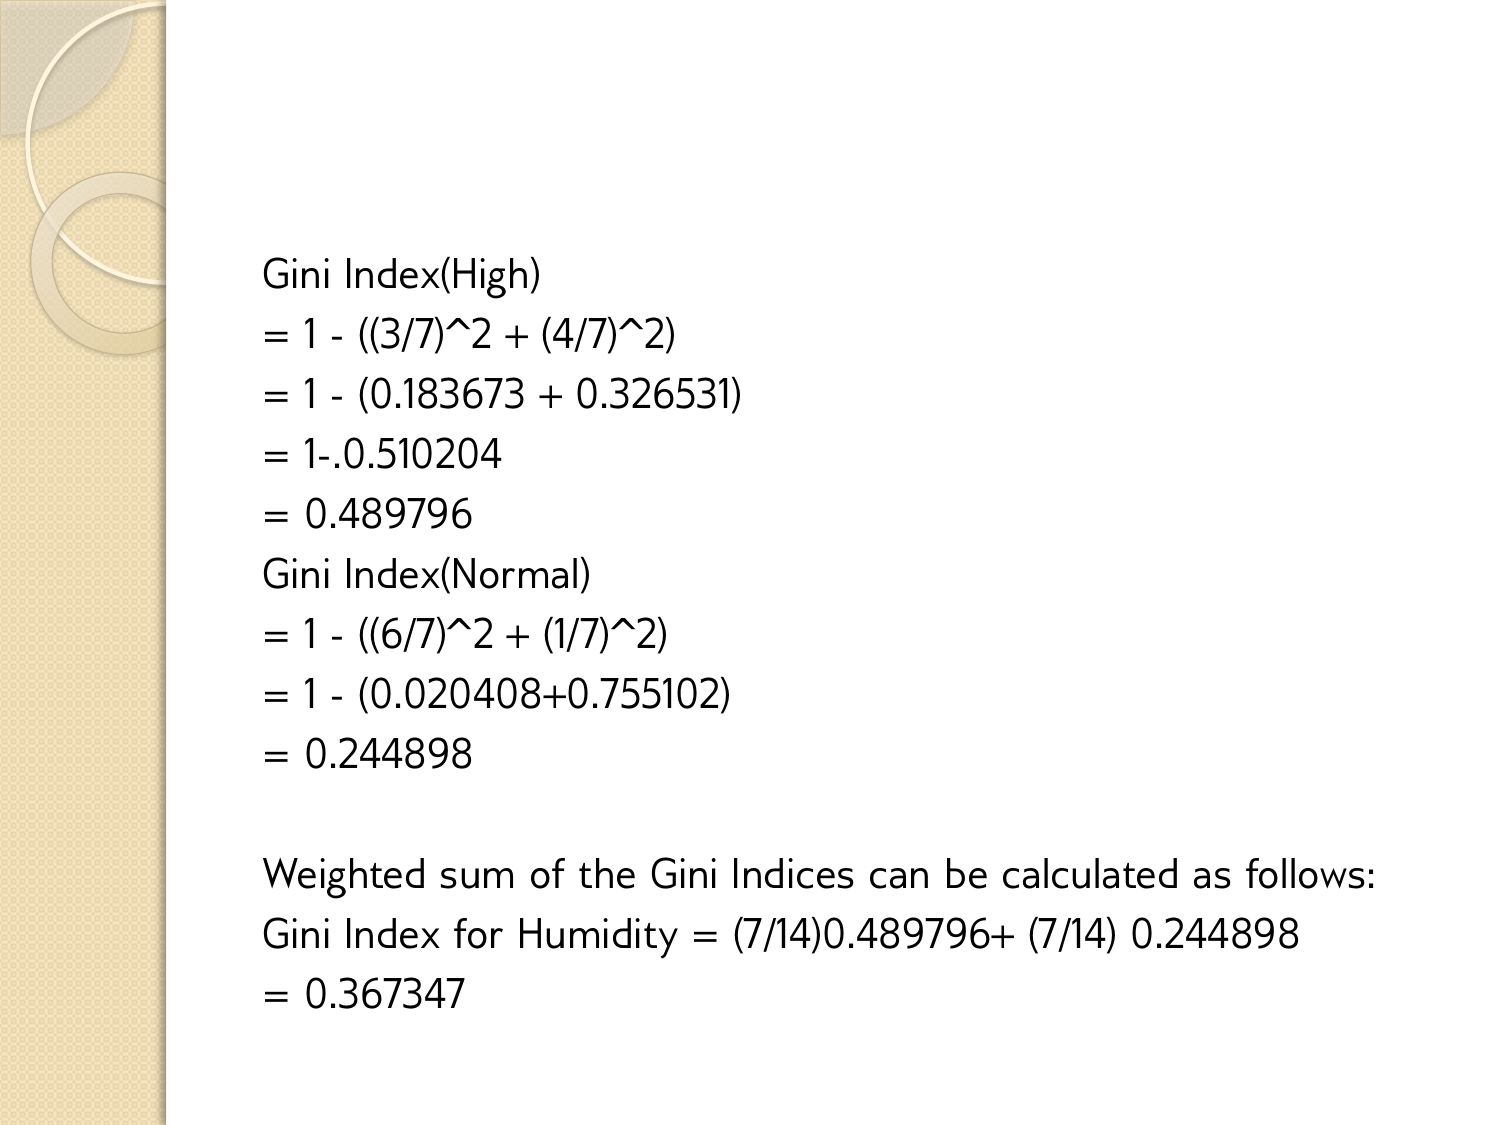

#
Gini Index(High)
	= 1 - ((3/7)^2 + (4/7)^2)
	= 1 - (0.183673 + 0.326531)
	= 1-.0.510204
	= 0.489796
Gini Index(Normal)
	= 1 - ((6/7)^2 + (1/7)^2)
	= 1 - (0.020408+0.755102)
	= 0.244898

Weighted sum of the Gini Indices can be calculated as follows:
Gini Index for Humidity = (7/14)0.489796+ (7/14) 0.244898
				= 0.367347